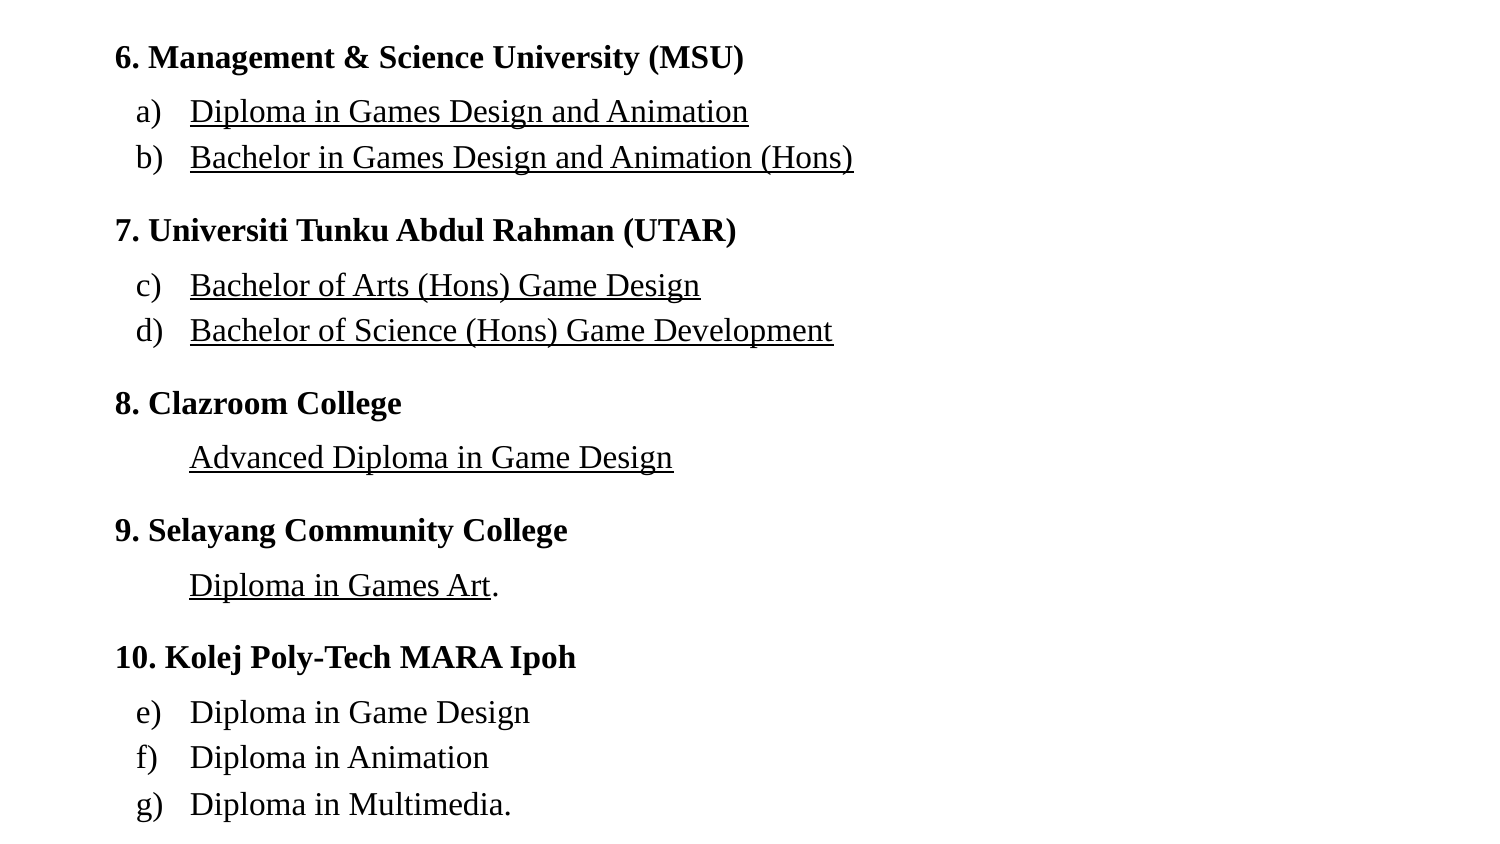

6. Management & Science University (MSU)
Diploma in Games Design and Animation
Bachelor in Games Design and Animation (Hons)
7. Universiti Tunku Abdul Rahman (UTAR)
Bachelor of Arts (Hons) Game Design
Bachelor of Science (Hons) Game Development
8. Clazroom College
         Advanced Diploma in Game Design
9. Selayang Community College
         Diploma in Games Art.
10. Kolej Poly-Tech MARA Ipoh
Diploma in Game Design
Diploma in Animation
Diploma in Multimedia.